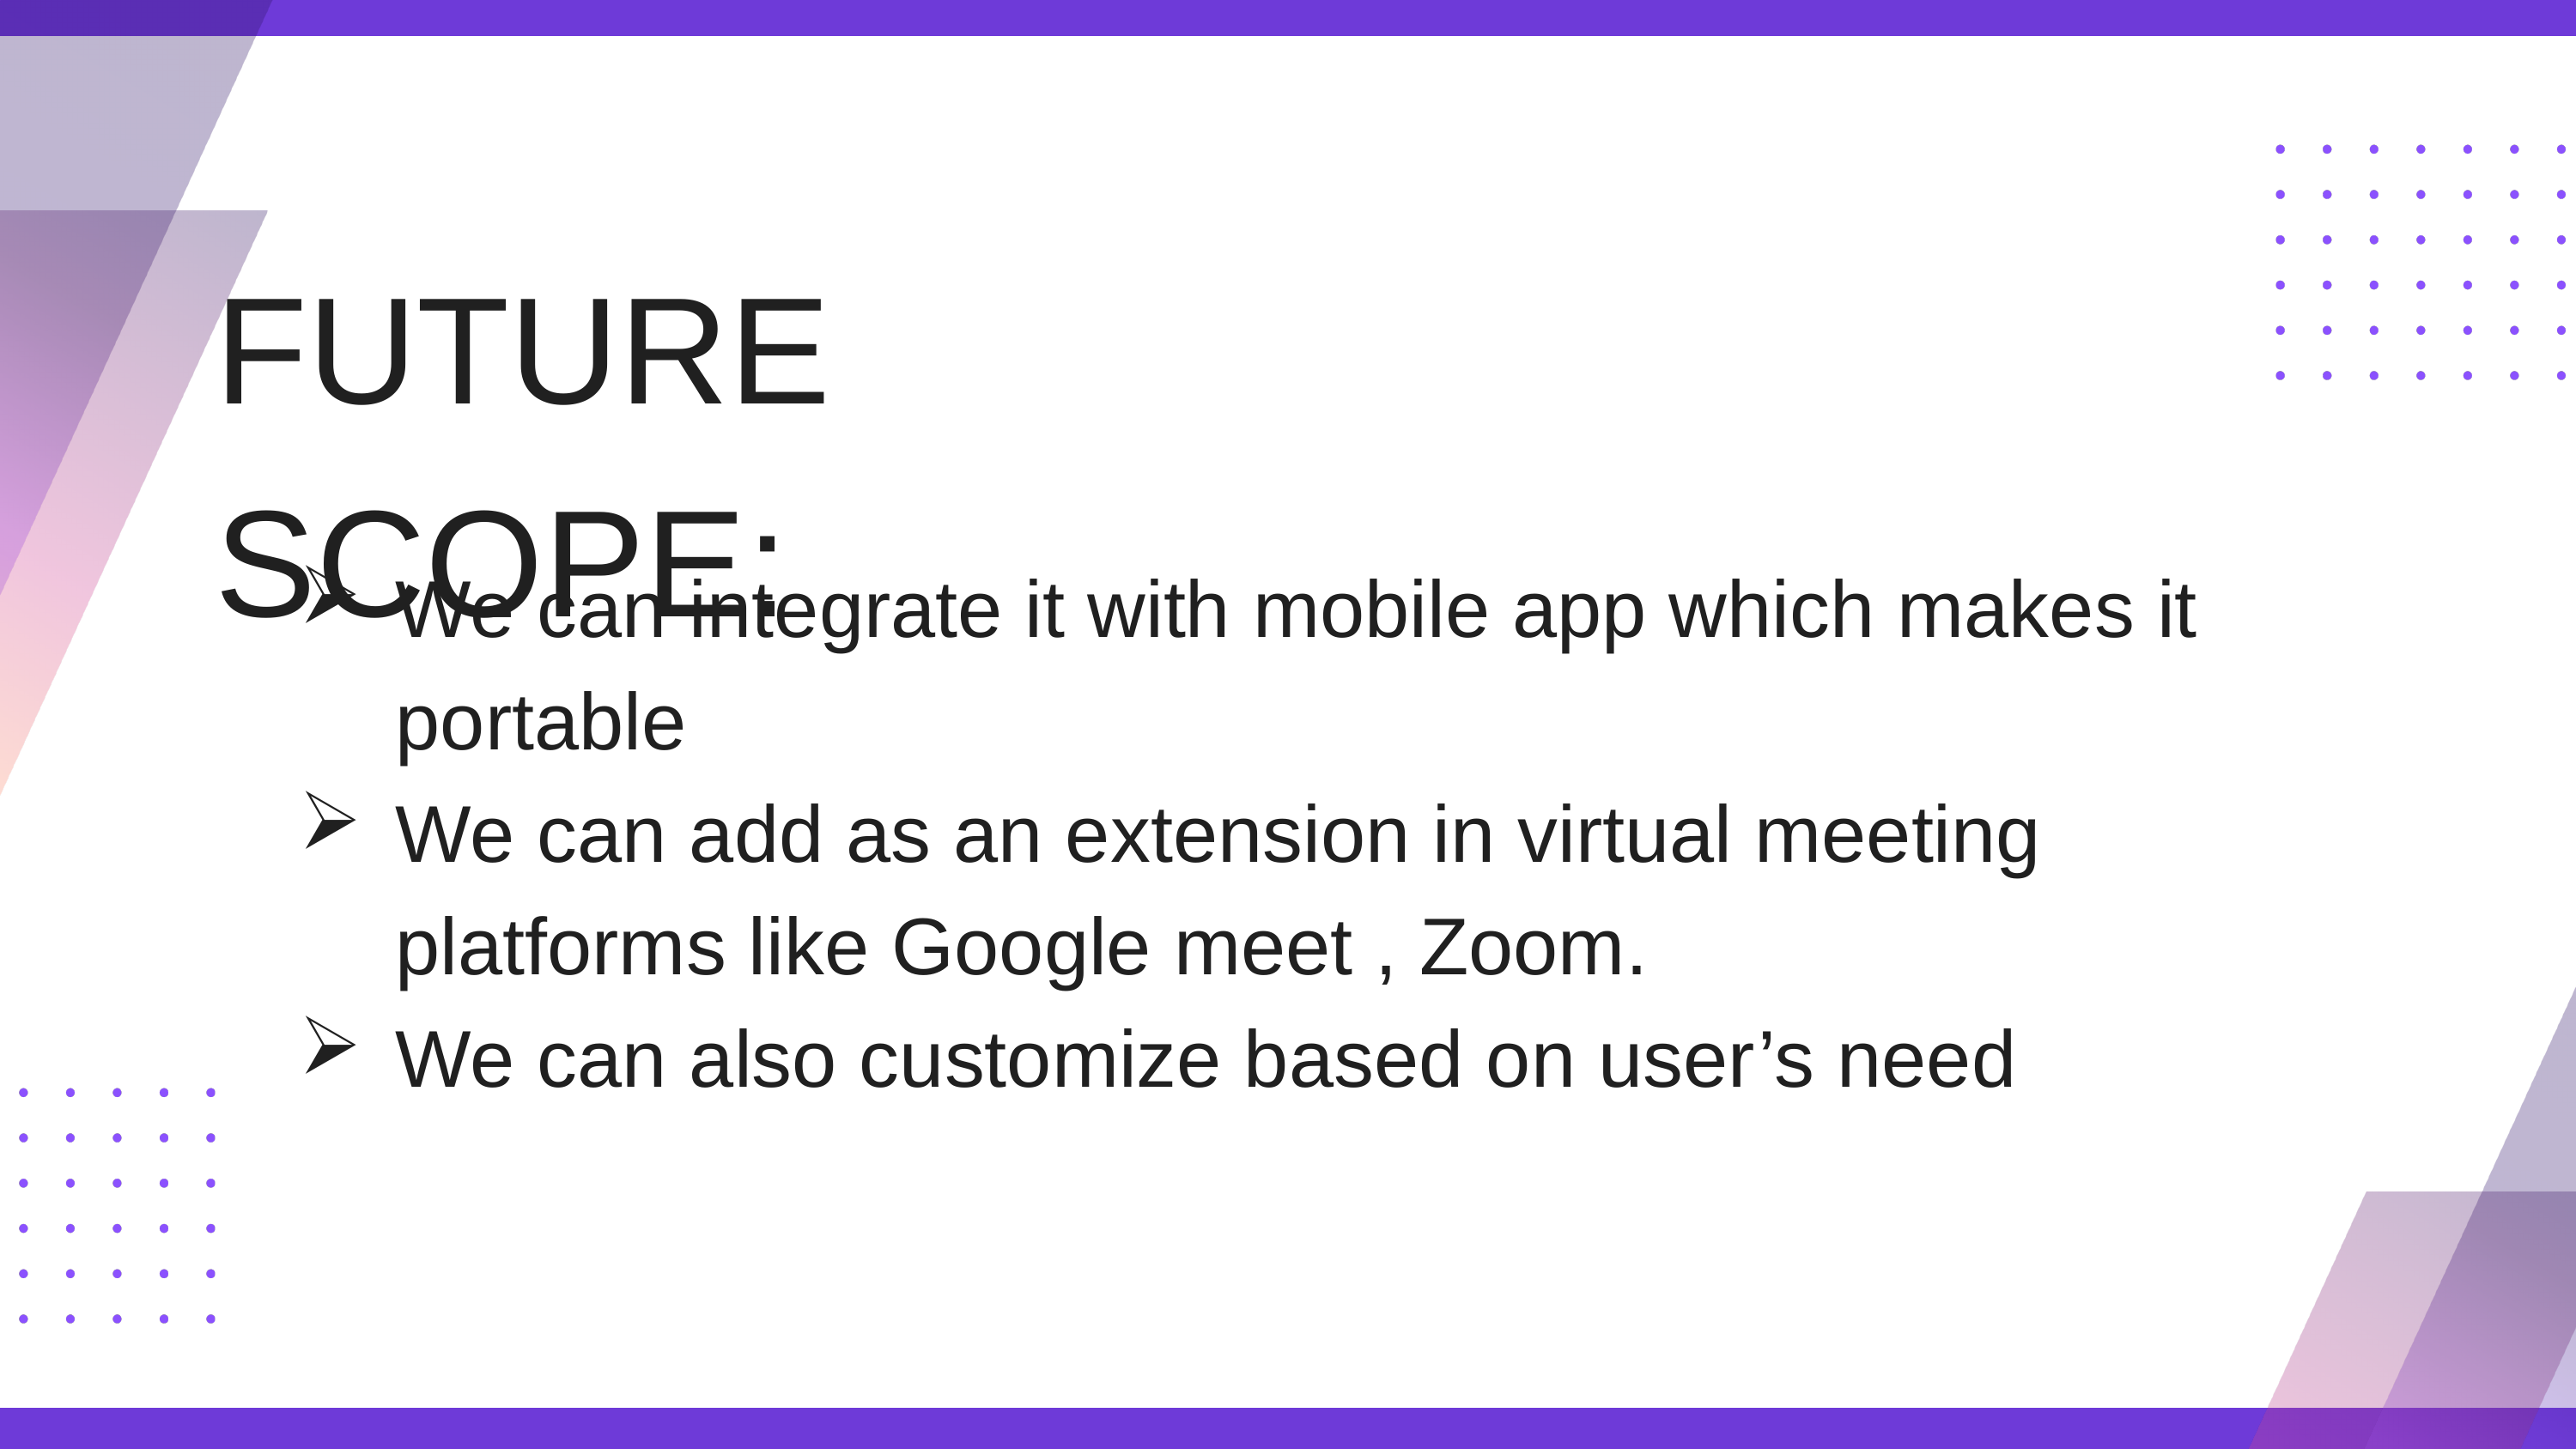

FUTURE SCOPE:
We can integrate it with mobile app which makes it portable
We can add as an extension in virtual meeting platforms like Google meet , Zoom.
We can also customize based on user’s need